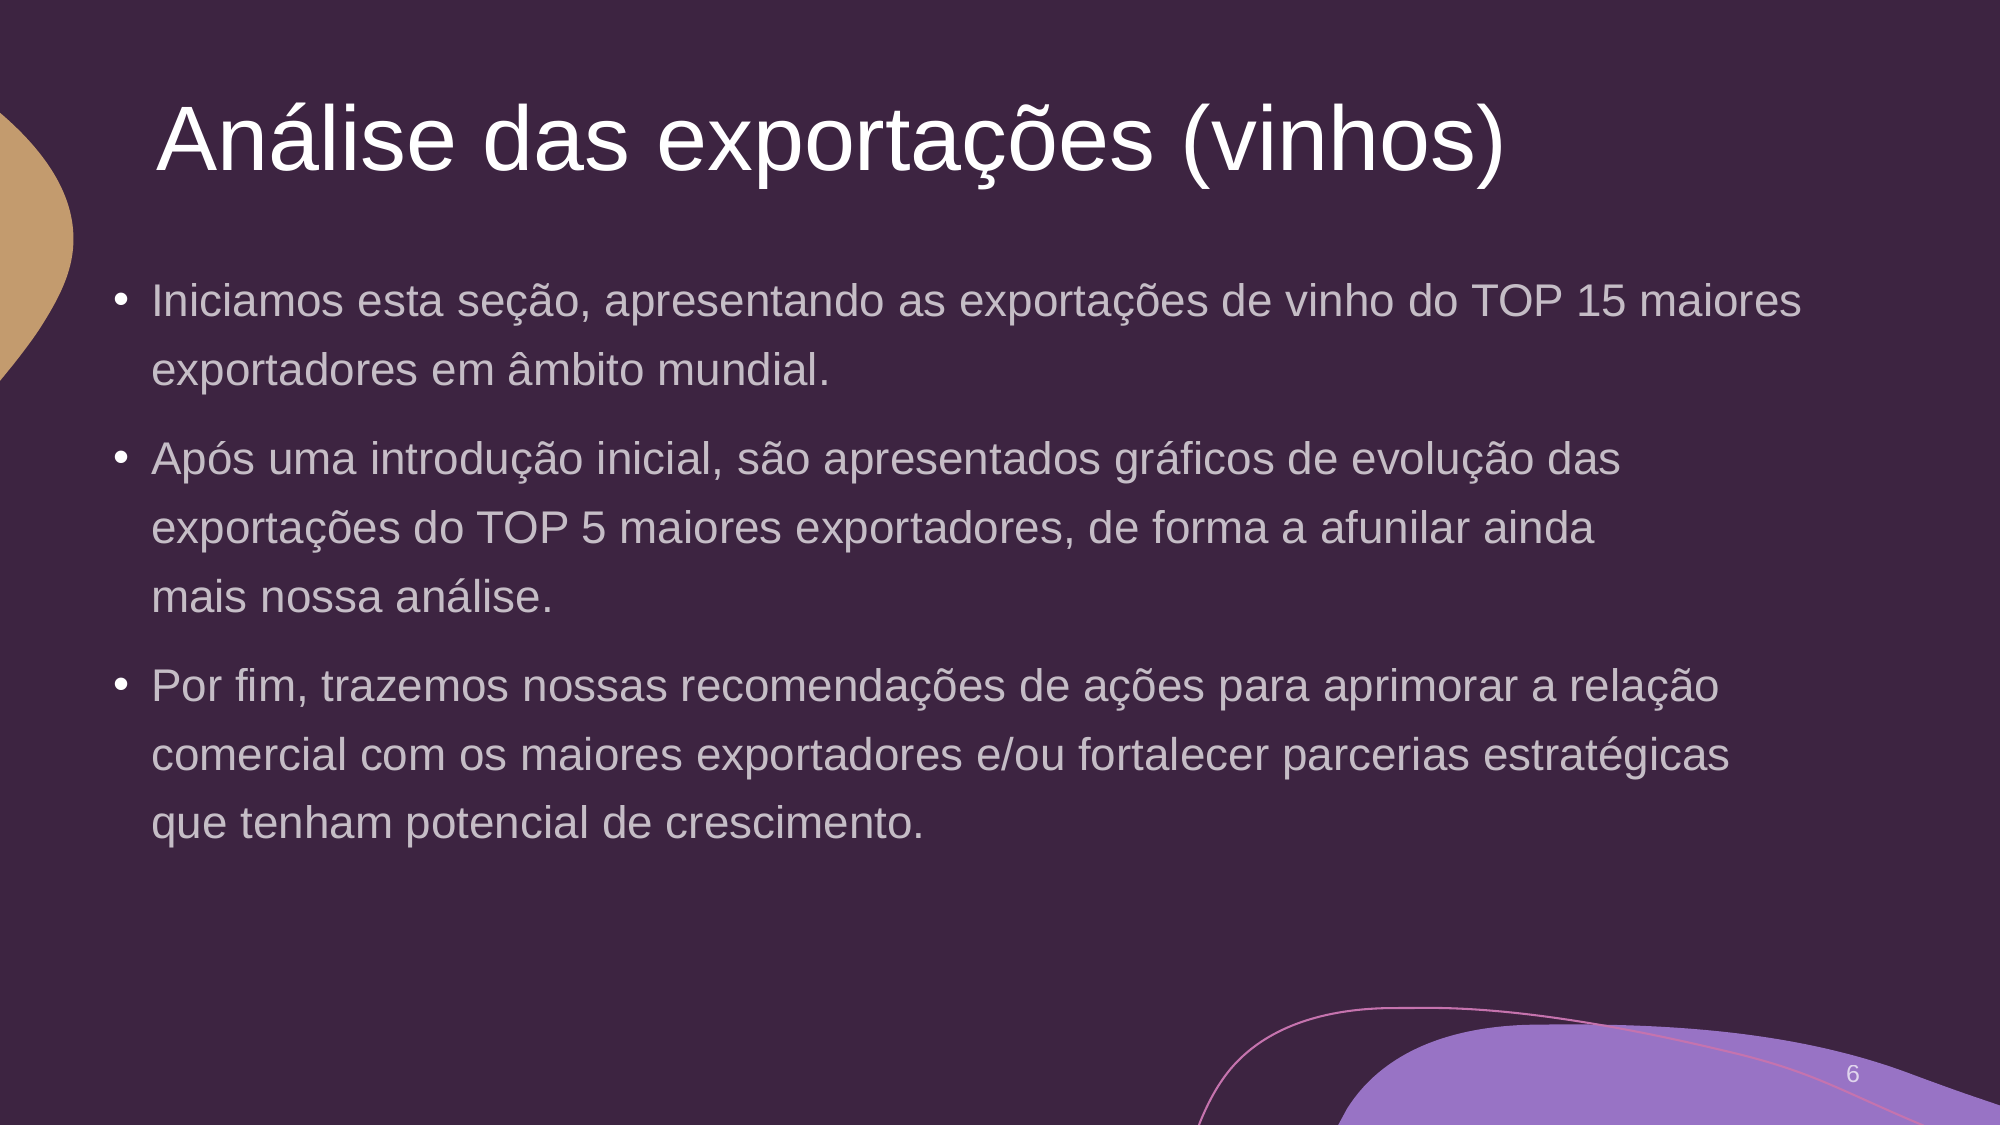

# Análise das exportações (vinhos)
Iniciamos esta seção, apresentando as exportações de vinho do TOP 15 maiores exportadores em âmbito mundial.
Após uma introdução inicial, são apresentados gráficos de evolução das exportações do TOP 5 maiores exportadores, de forma a afunilar ainda mais nossa análise.
Por fim, trazemos nossas recomendações de ações para aprimorar a relação comercial com os maiores exportadores e/ou fortalecer parcerias estratégicas que tenham potencial de crescimento.

6